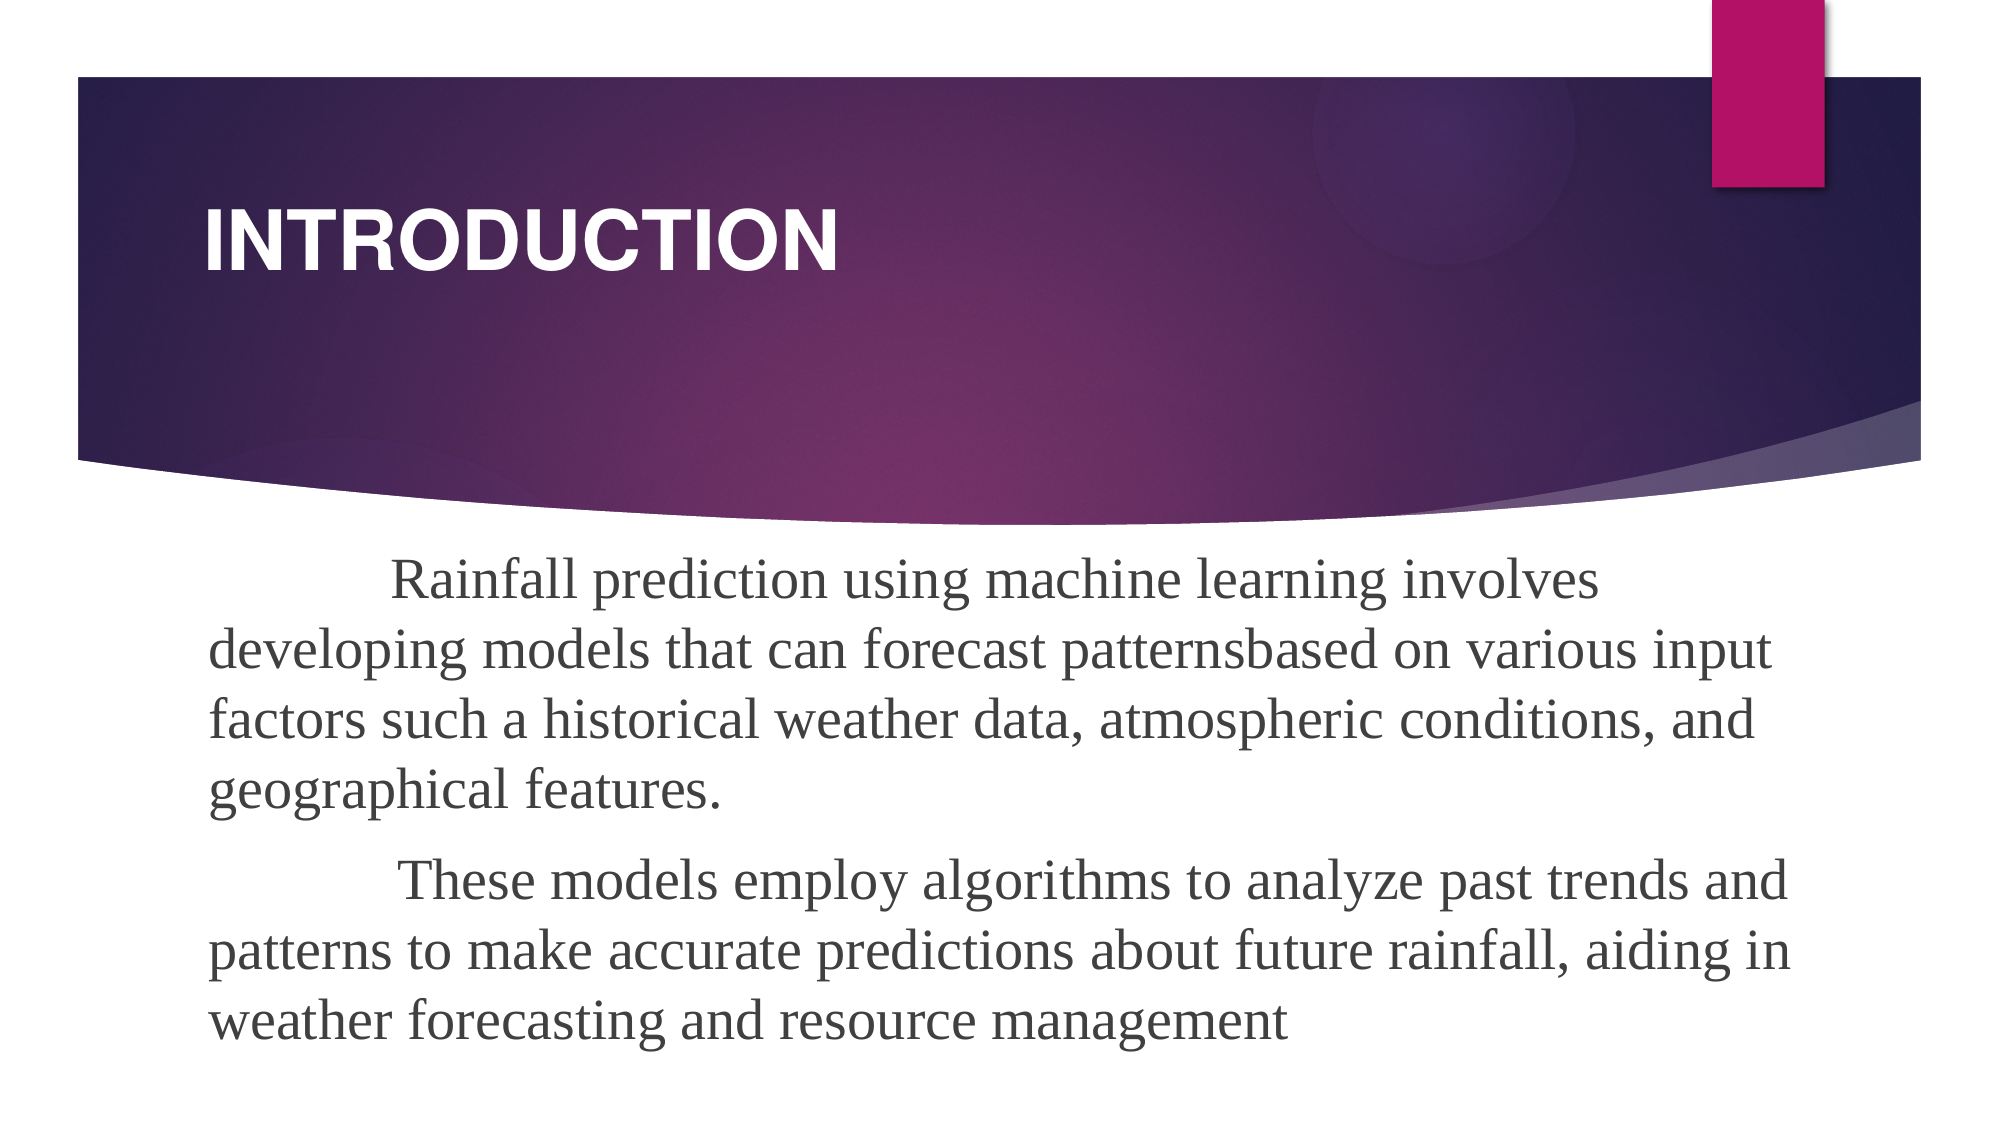

# INTRODUCTION
              Rainfall prediction using machine learning involves developing models that can forecast patternsbased on various input factors such a historical weather data, atmospheric conditions, and geographical features.
             These models employ algorithms to analyze past trends and patterns to make accurate predictions about future rainfall, aiding in weather forecasting and resource management